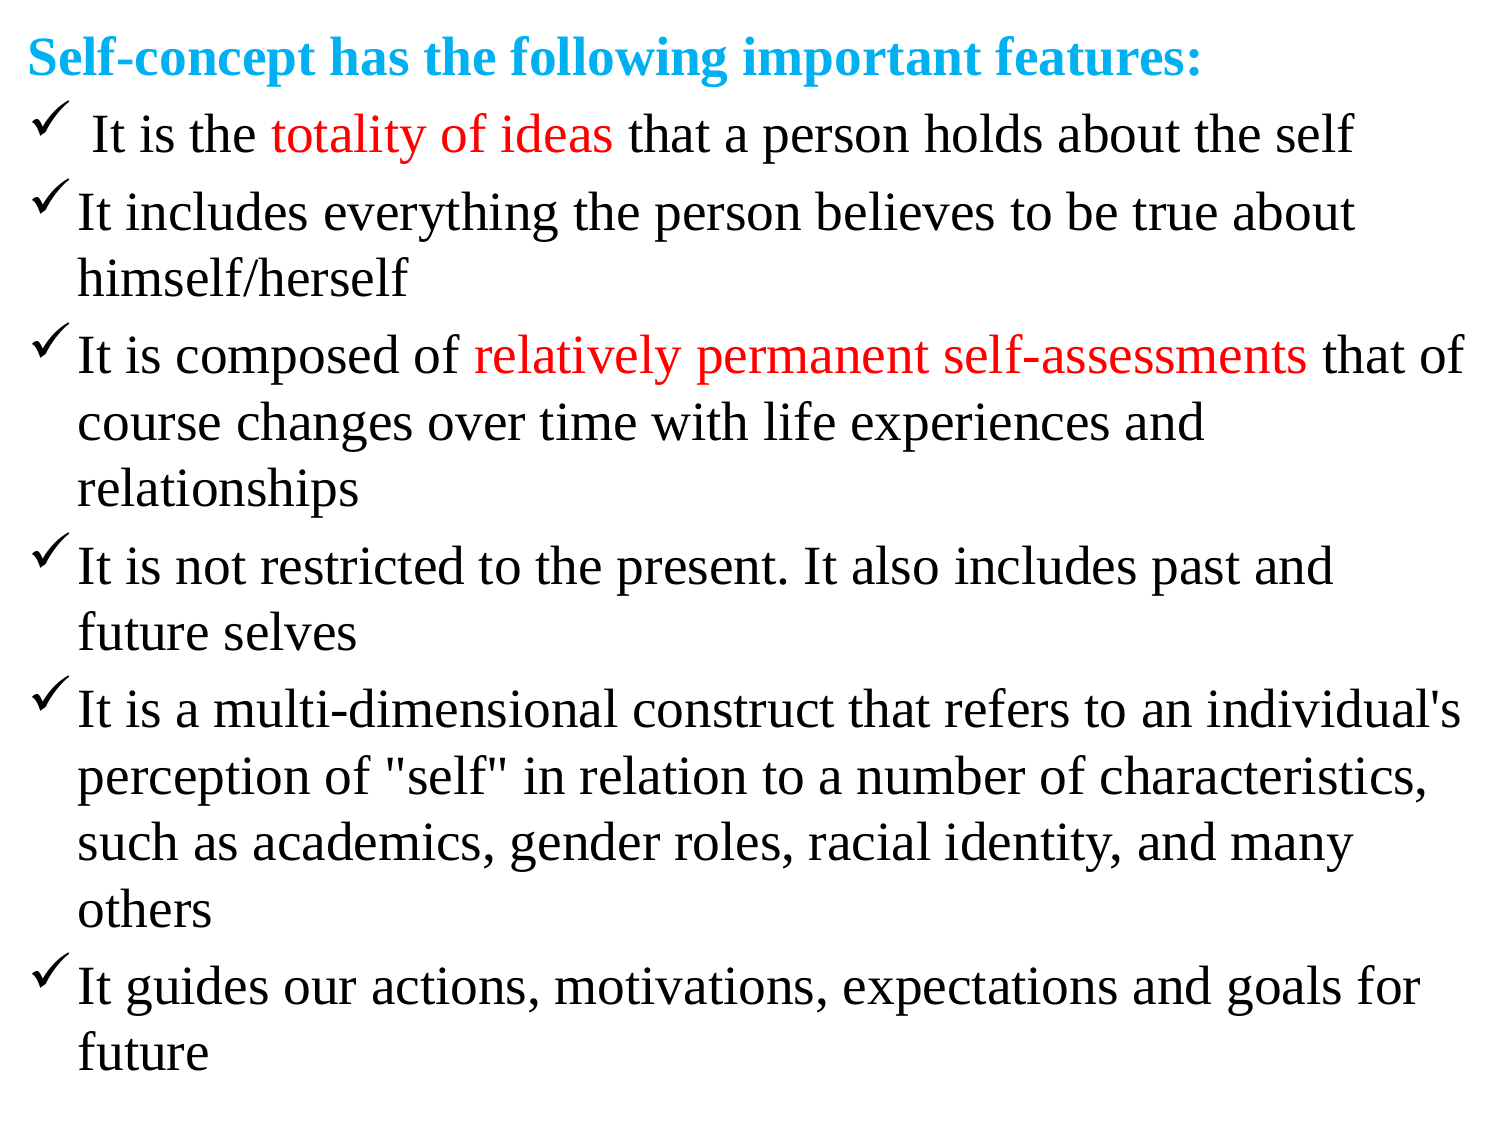

Self-concept has the following important features:
 It is the totality of ideas that a person holds about the self
It includes everything the person believes to be true about himself/herself
It is composed of relatively permanent self-assessments that of course changes over time with life experiences and relationships
It is not restricted to the present. It also includes past and future selves
It is a multi-dimensional construct that refers to an individual's perception of "self" in relation to a number of characteristics, such as academics, gender roles, racial identity, and many others
It guides our actions, motivations, expectations and goals for future